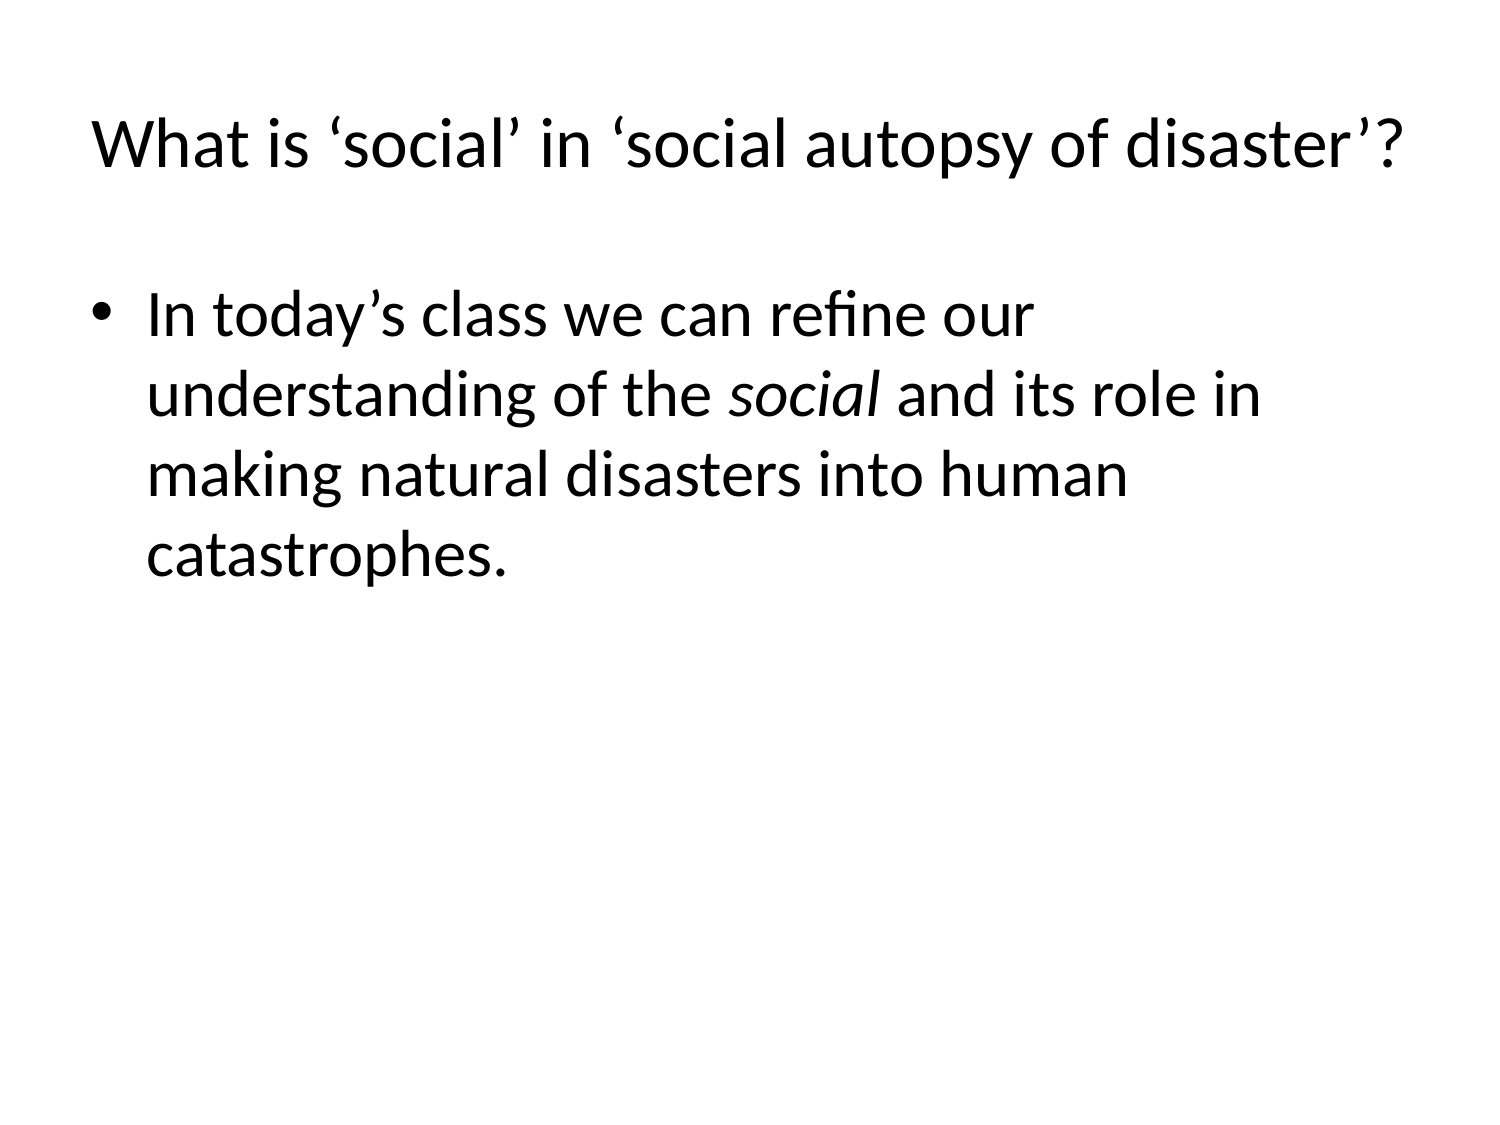

# What is ‘social’ in ‘social autopsy of disaster’?
In today’s class we can refine our understanding of the social and its role in making natural disasters into human catastrophes.